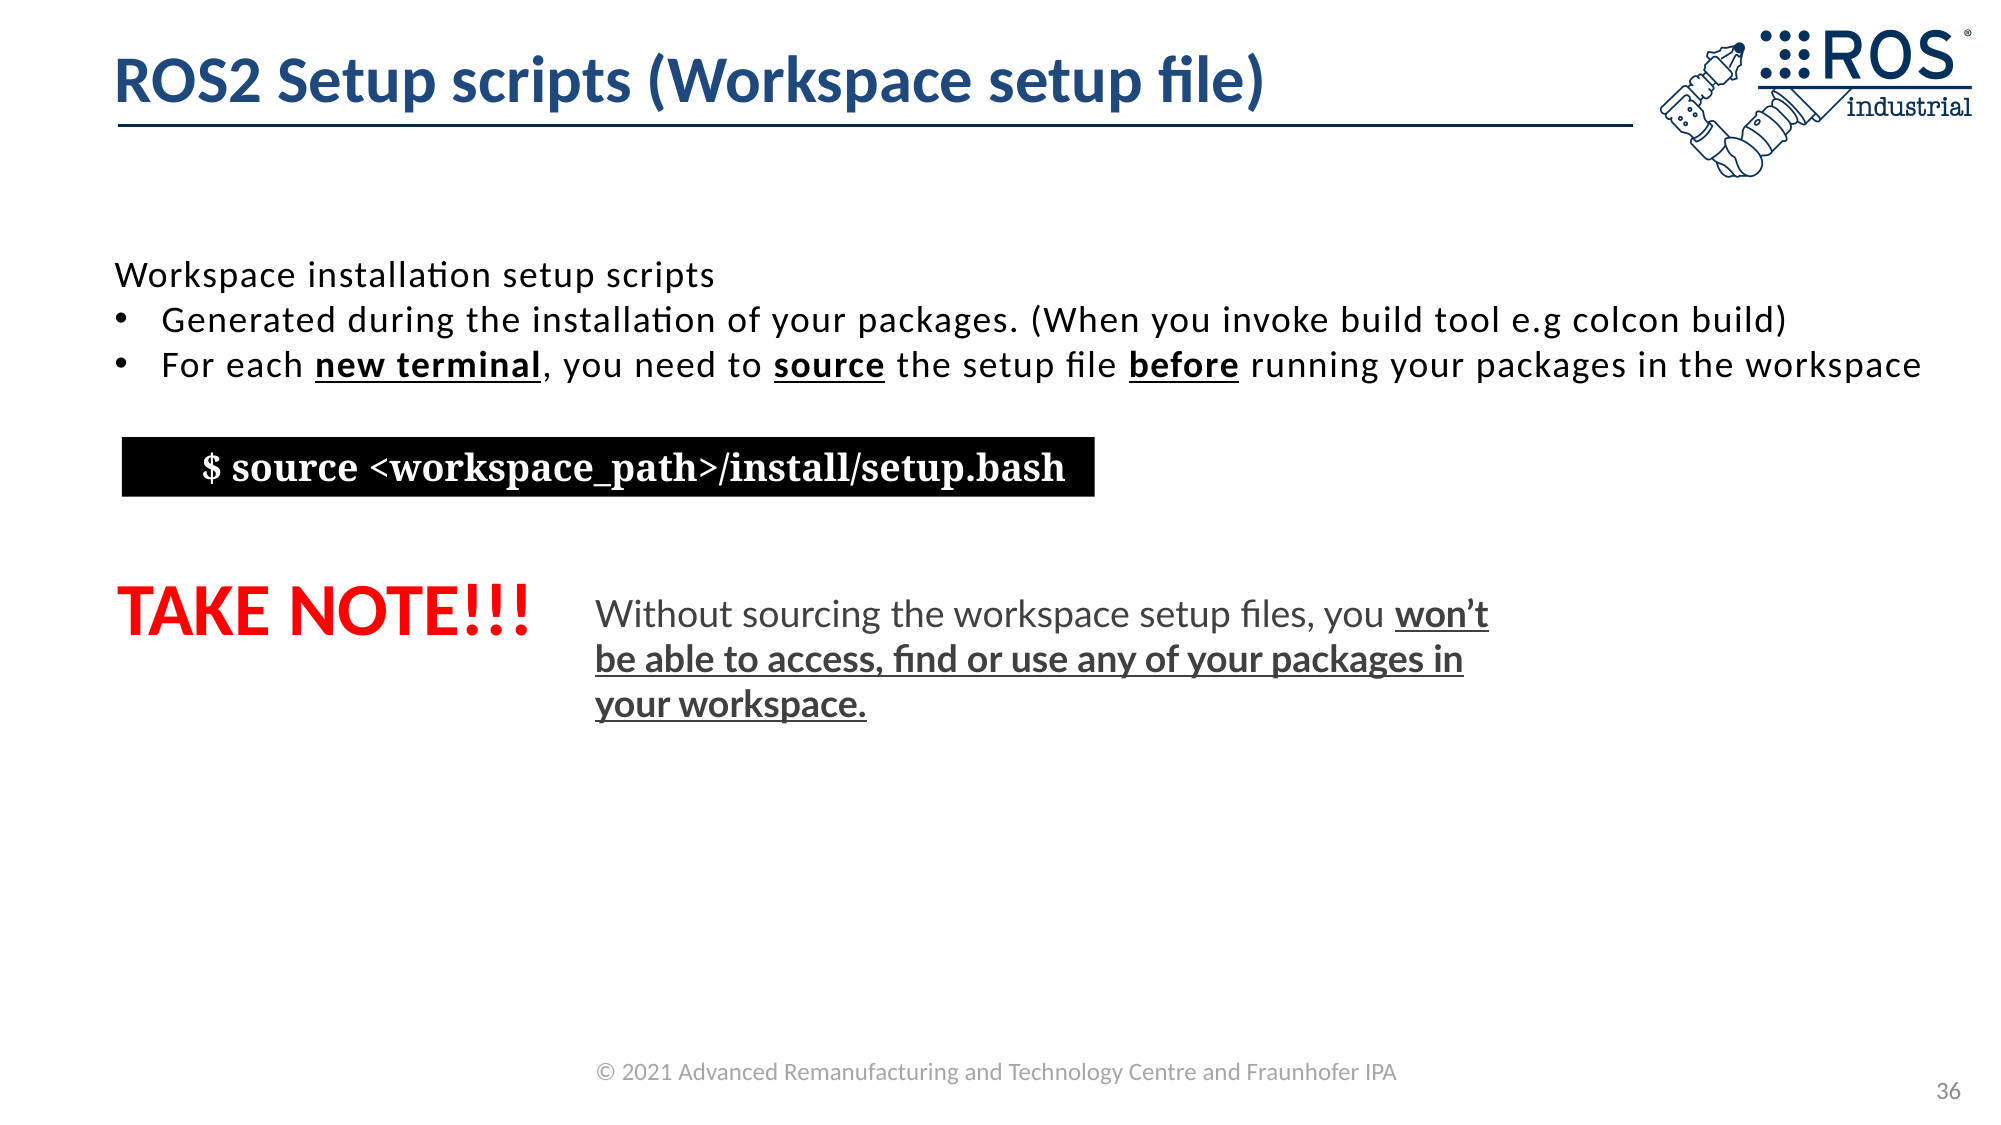

# ROS2 Setup scripts (Workspace setup file)
Workspace installation setup scripts
Generated during the installation of your packages. (When you invoke build tool e.g colcon build)
For each new terminal, you need to source the setup file before running your packages in the workspace
$ source <workspace_path>/install/setup.bash
TAKE NOTE!!!
Without sourcing the workspace setup files, you won’t be able to access, find or use any of your packages in your workspace.
36